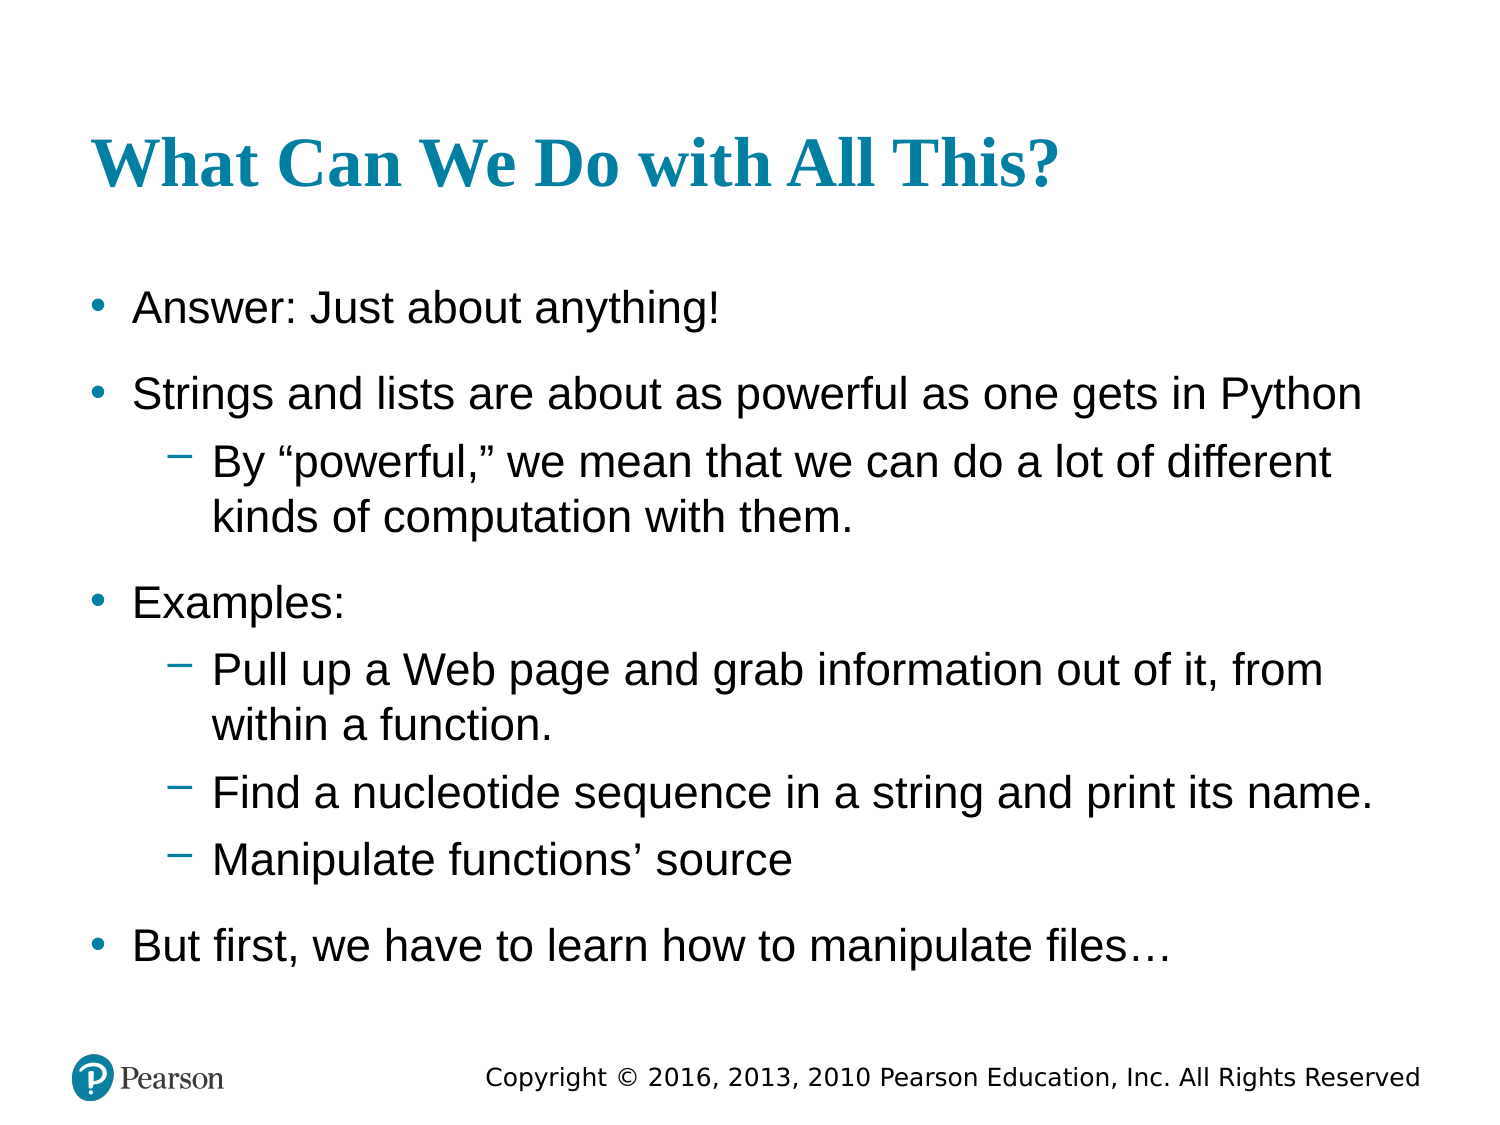

# What Can We Do with All This?
Answer: Just about anything!
Strings and lists are about as powerful as one gets in Python
By “powerful,” we mean that we can do a lot of different kinds of computation with them.
Examples:
Pull up a Web page and grab information out of it, from within a function.
Find a nucleotide sequence in a string and print its name.
Manipulate functions’ source
But first, we have to learn how to manipulate files…